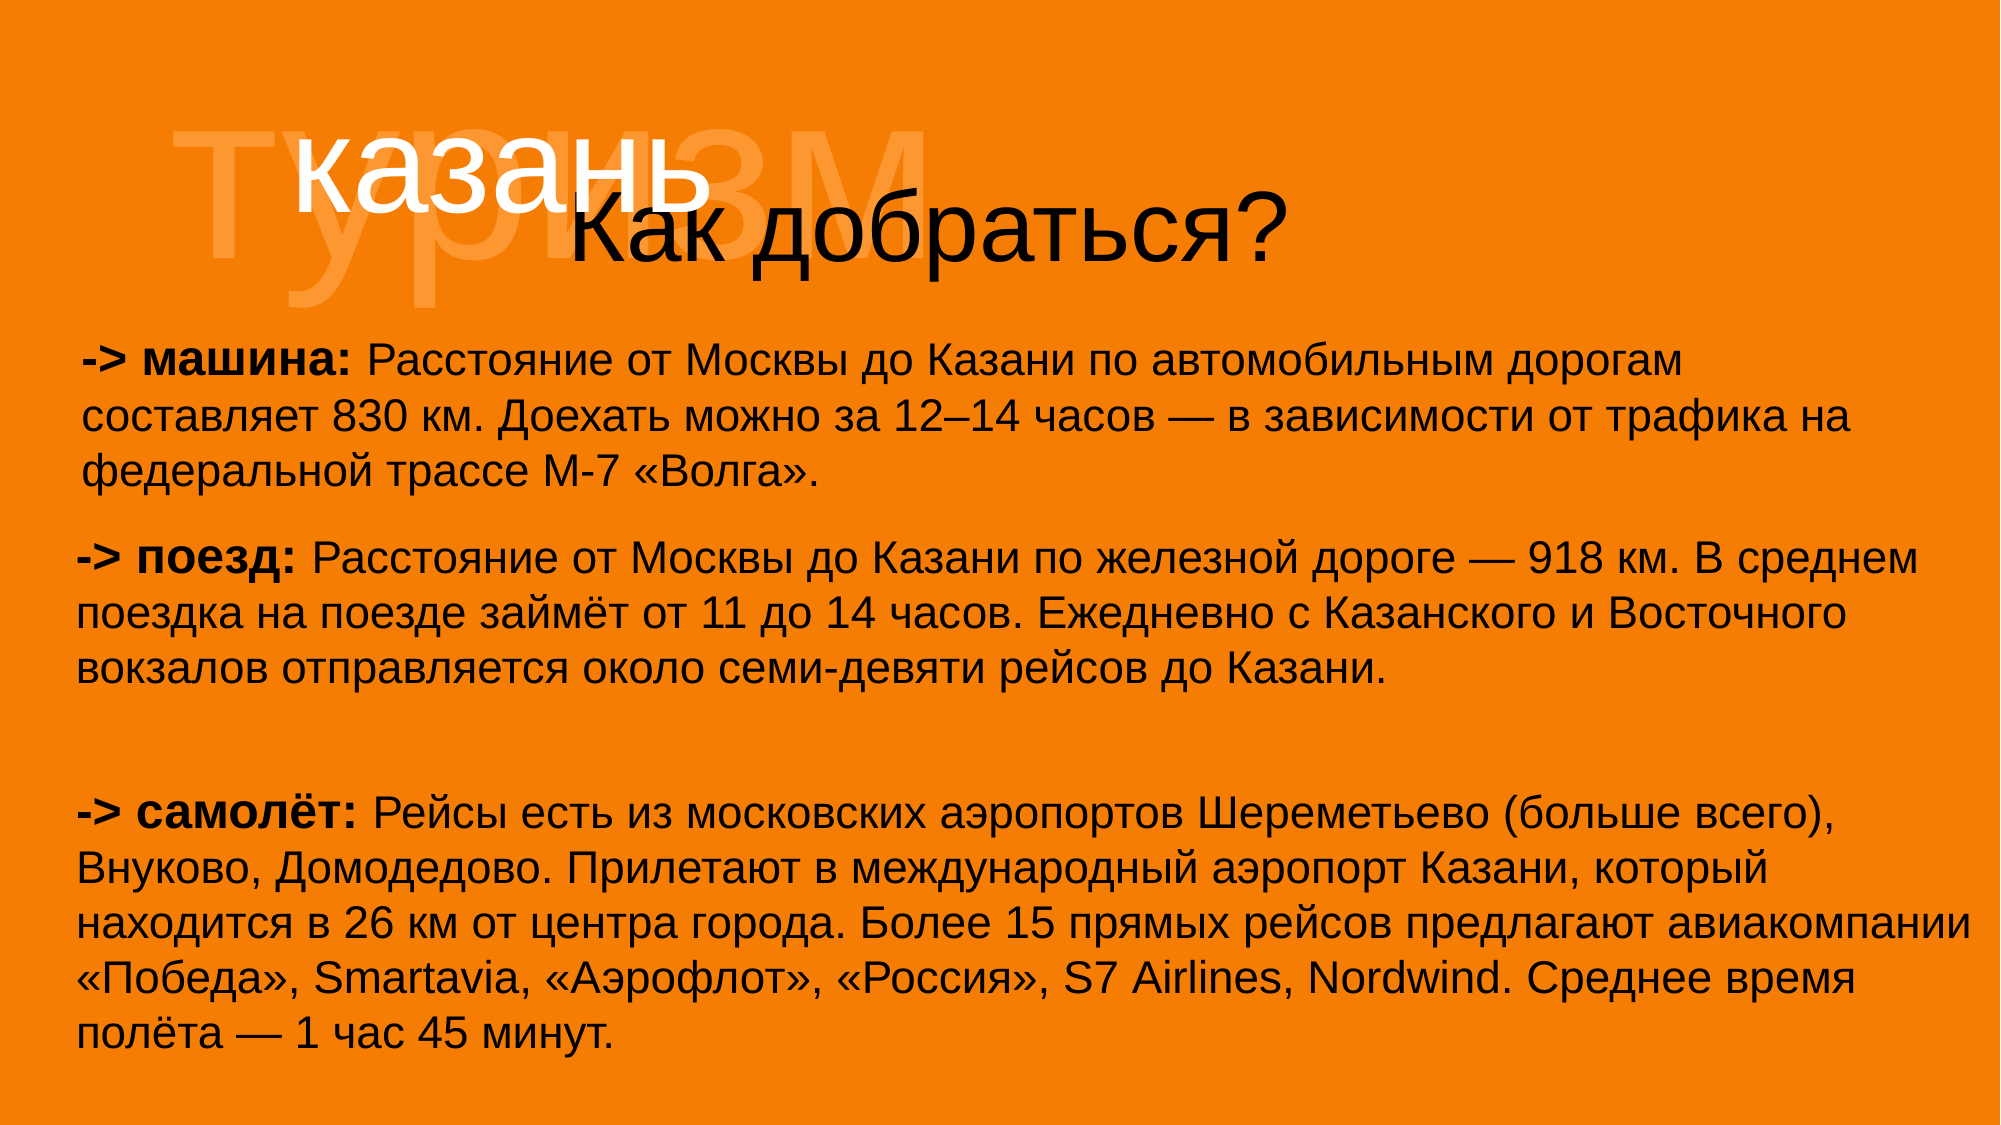

# Как добраться?
туризм
казань
-> машина: Расстояние от Москвы до Казани по автомобильным дорогам составляет 830 км. Доехать можно за 12–14 часов — в зависимости от трафика на федеральной трассе М-7 «Волга».
-> поезд: Расстояние от Москвы до Казани по железной дороге — 918 км. В среднем поездка на поезде займёт от 11 до 14 часов. Ежедневно с Казанского и Восточного вокзалов отправляется около семи-девяти рейсов до Казани.
-> самолёт: Рейсы есть из московских аэропортов Шереметьево (больше всего), Внуково, Домодедово. Прилетают в международный аэропорт Казани, который находится в 26 км от центра города. Более 15 прямых рейсов предлагают авиакомпании «Победа», Smartavia, «Аэрофлот», «Россия», S7 Airlines, Nordwind. Среднее время полёта — 1 час 45 минут.